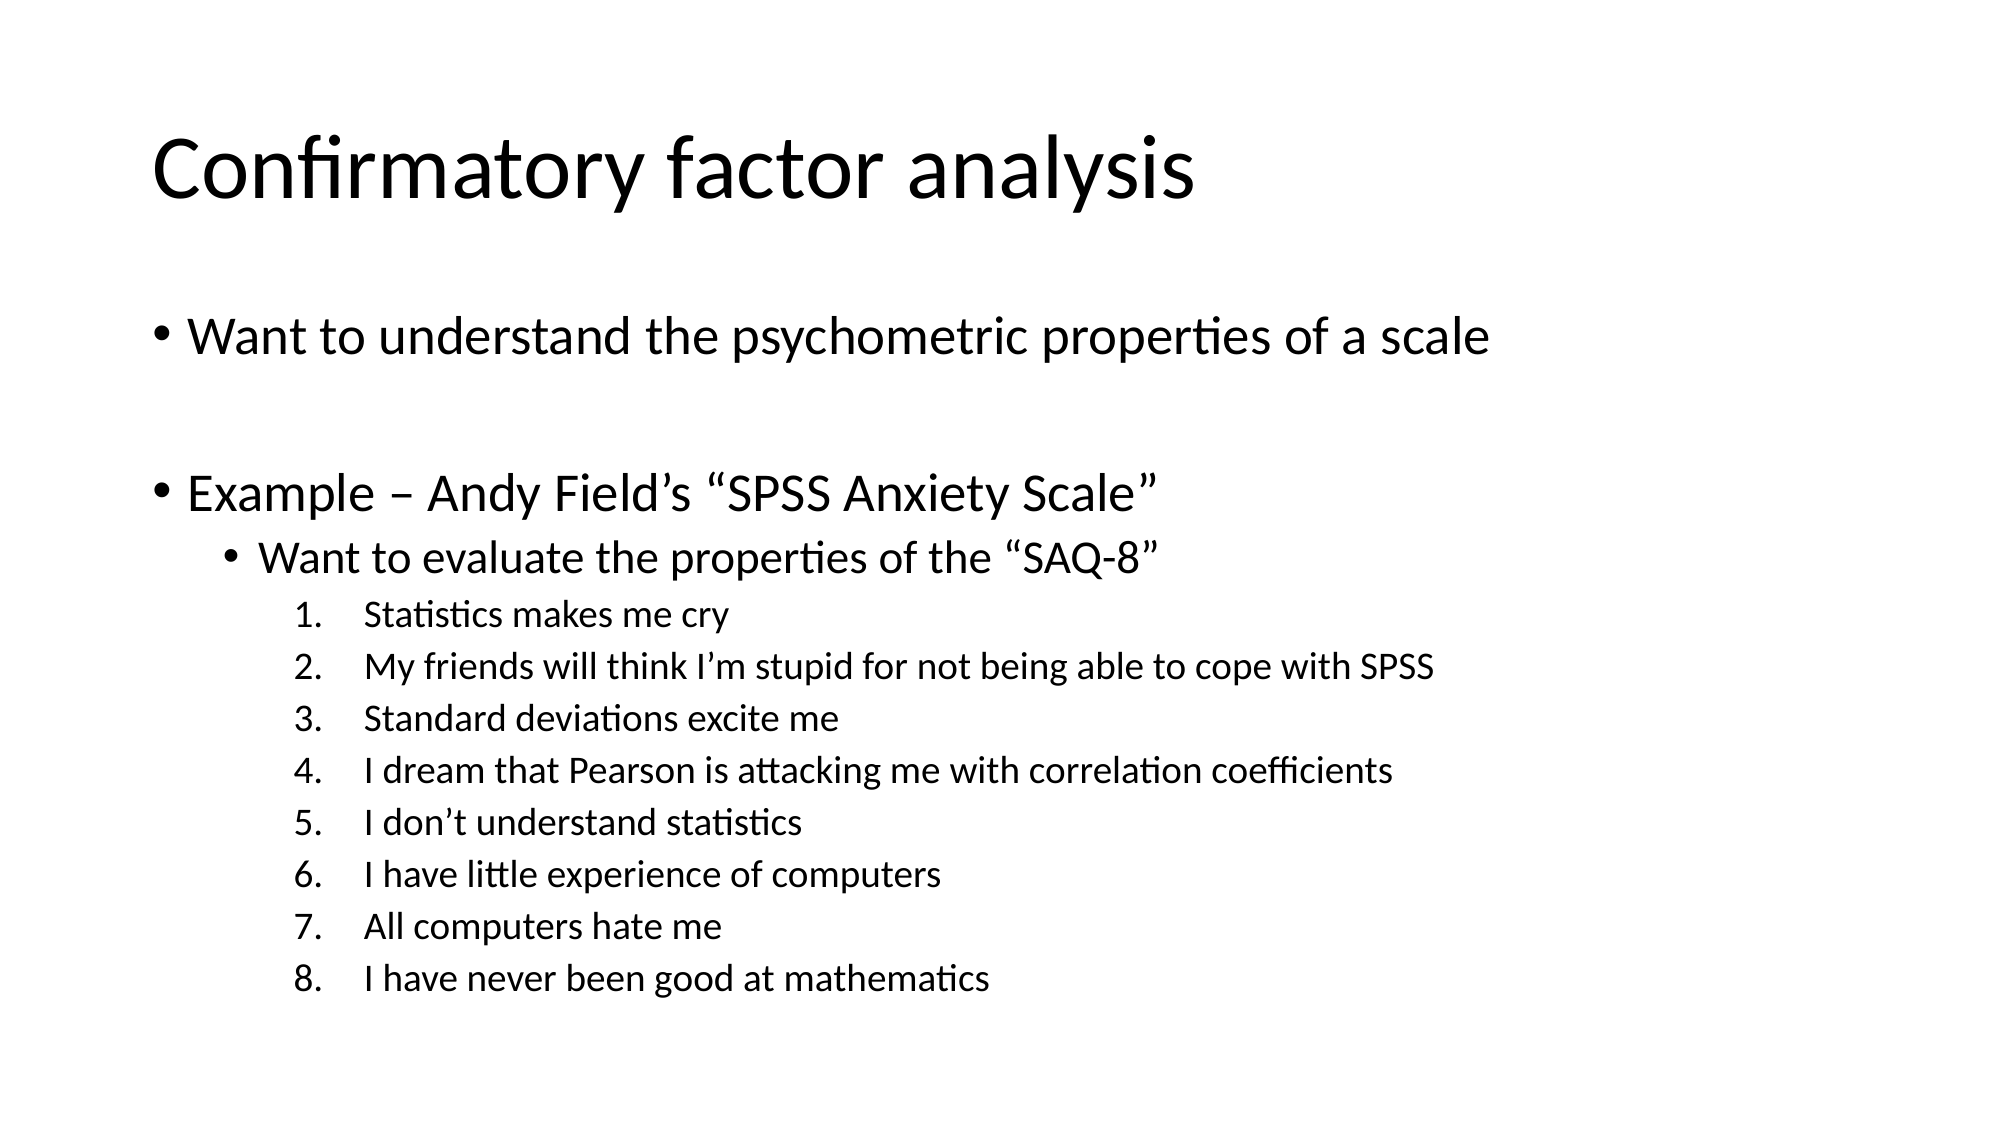

# Confirmatory factor analysis
Want to understand the psychometric properties of a scale

Example – Andy Field’s “SPSS Anxiety Scale”
Want to evaluate the properties of the “SAQ-8”
Statistics makes me cry
My friends will think I’m stupid for not being able to cope with SPSS
Standard deviations excite me
I dream that Pearson is attacking me with correlation coefficients
I don’t understand statistics
I have little experience of computers
All computers hate me
I have never been good at mathematics